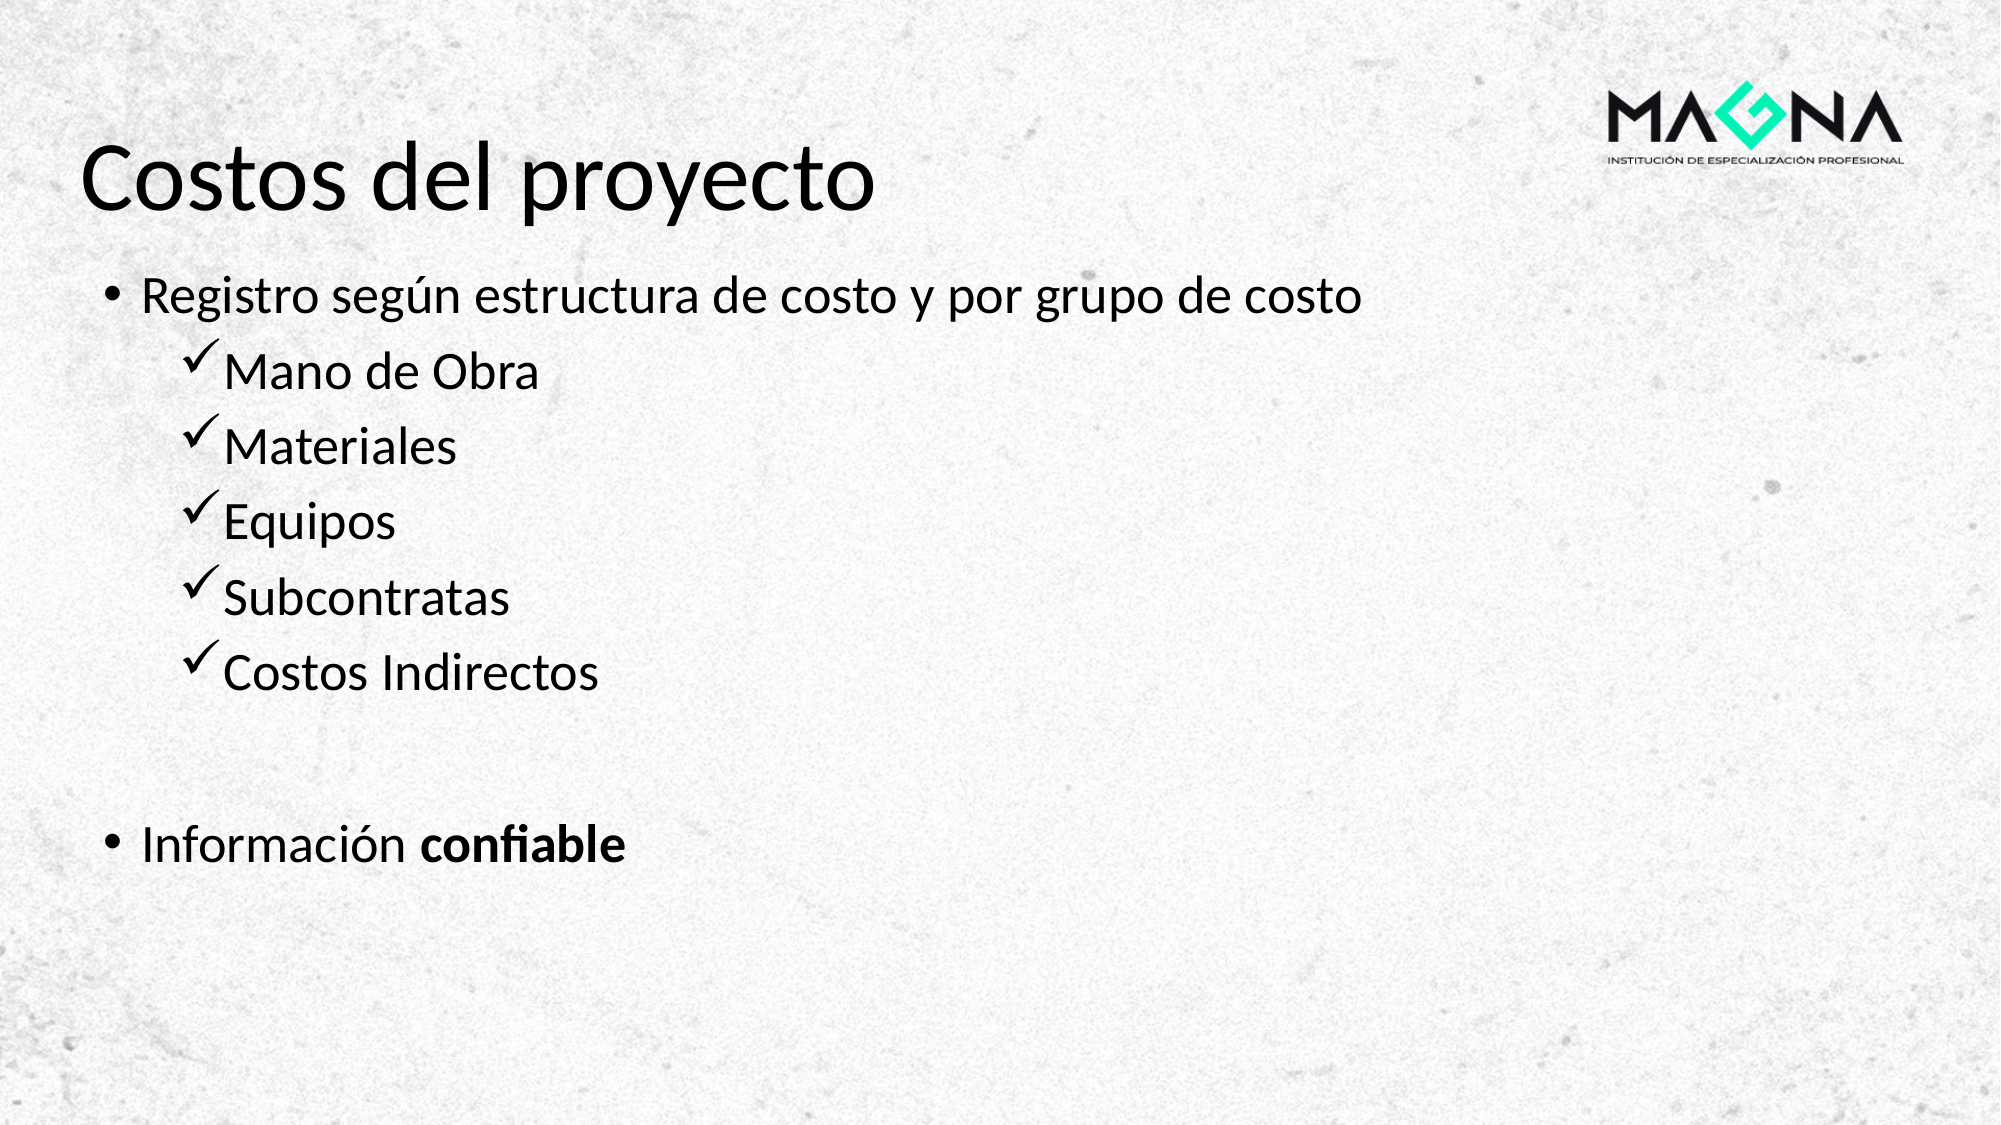

# Costos del proyecto
Registro según estructura de costo y por grupo de costo
Mano de Obra
Materiales
Equipos
Subcontratas
Costos Indirectos

Información confiable